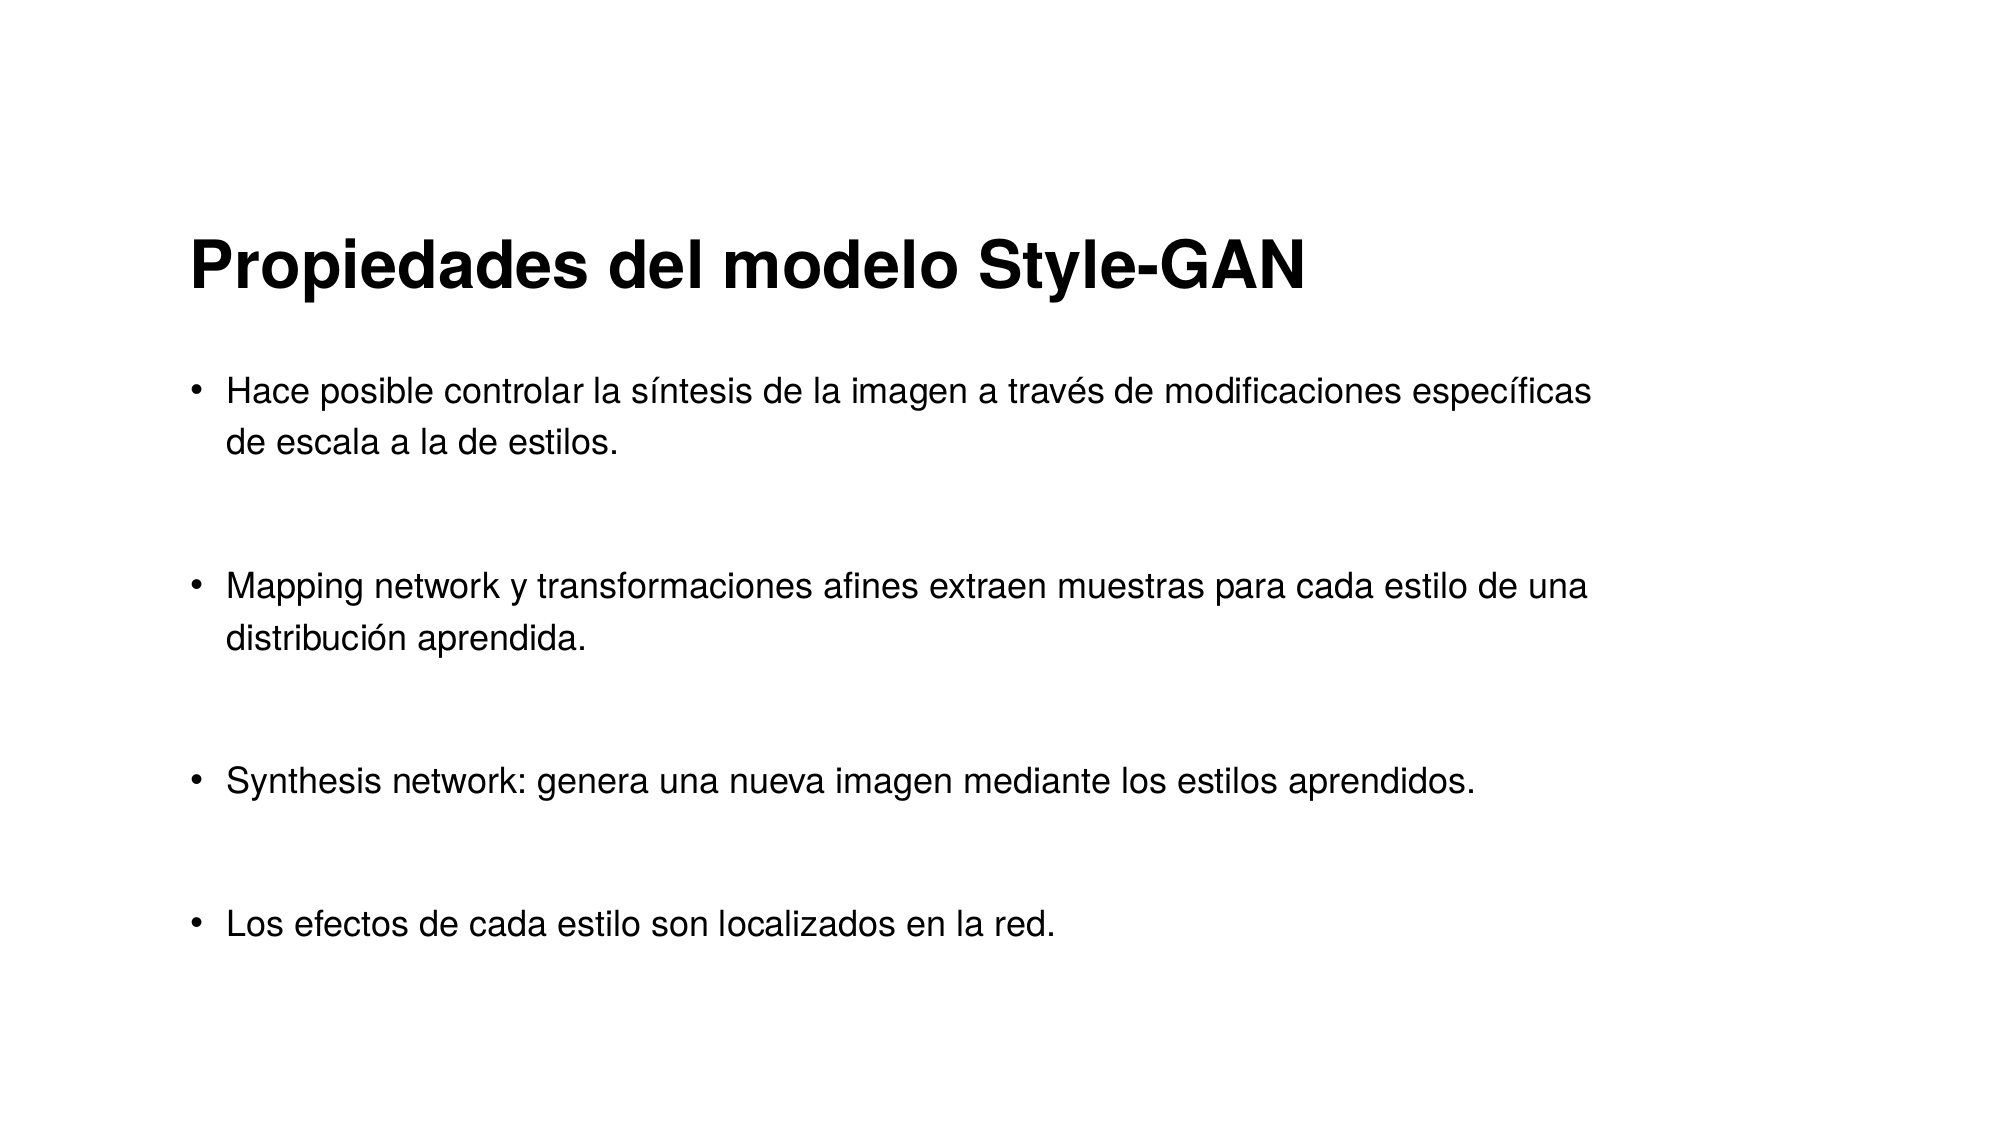

# Propiedades del modelo Style-GAN
Hace posible controlar la síntesis de la imagen a través de modificaciones específicas de escala a la de estilos.

Mapping network y transformaciones afines extraen muestras para cada estilo de una distribución aprendida.

Synthesis network: genera una nueva imagen mediante los estilos aprendidos.

Los efectos de cada estilo son localizados en la red.